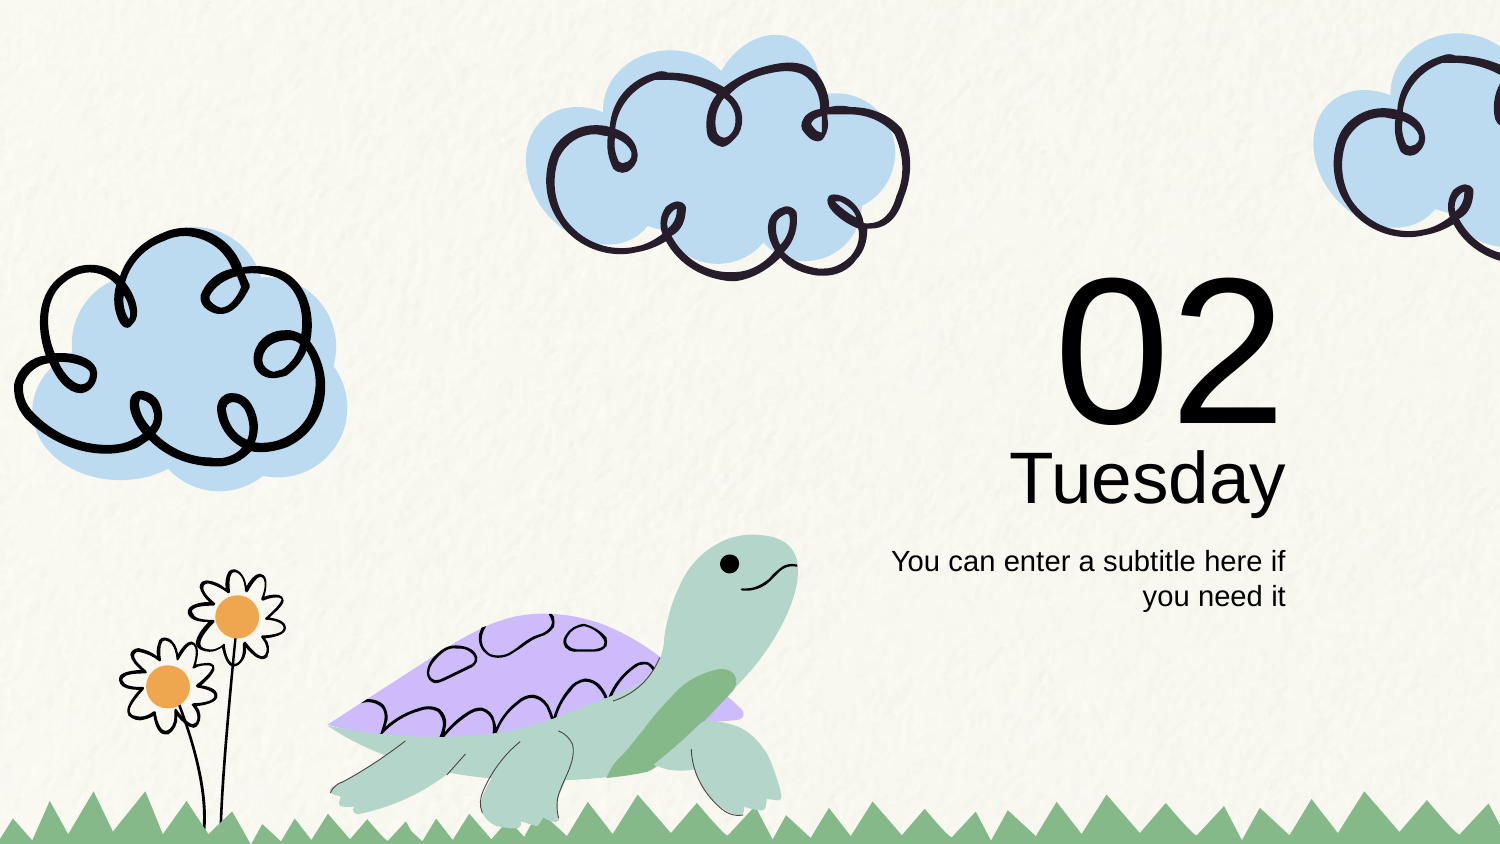

02
# Tuesday
You can enter a subtitle here if you need it